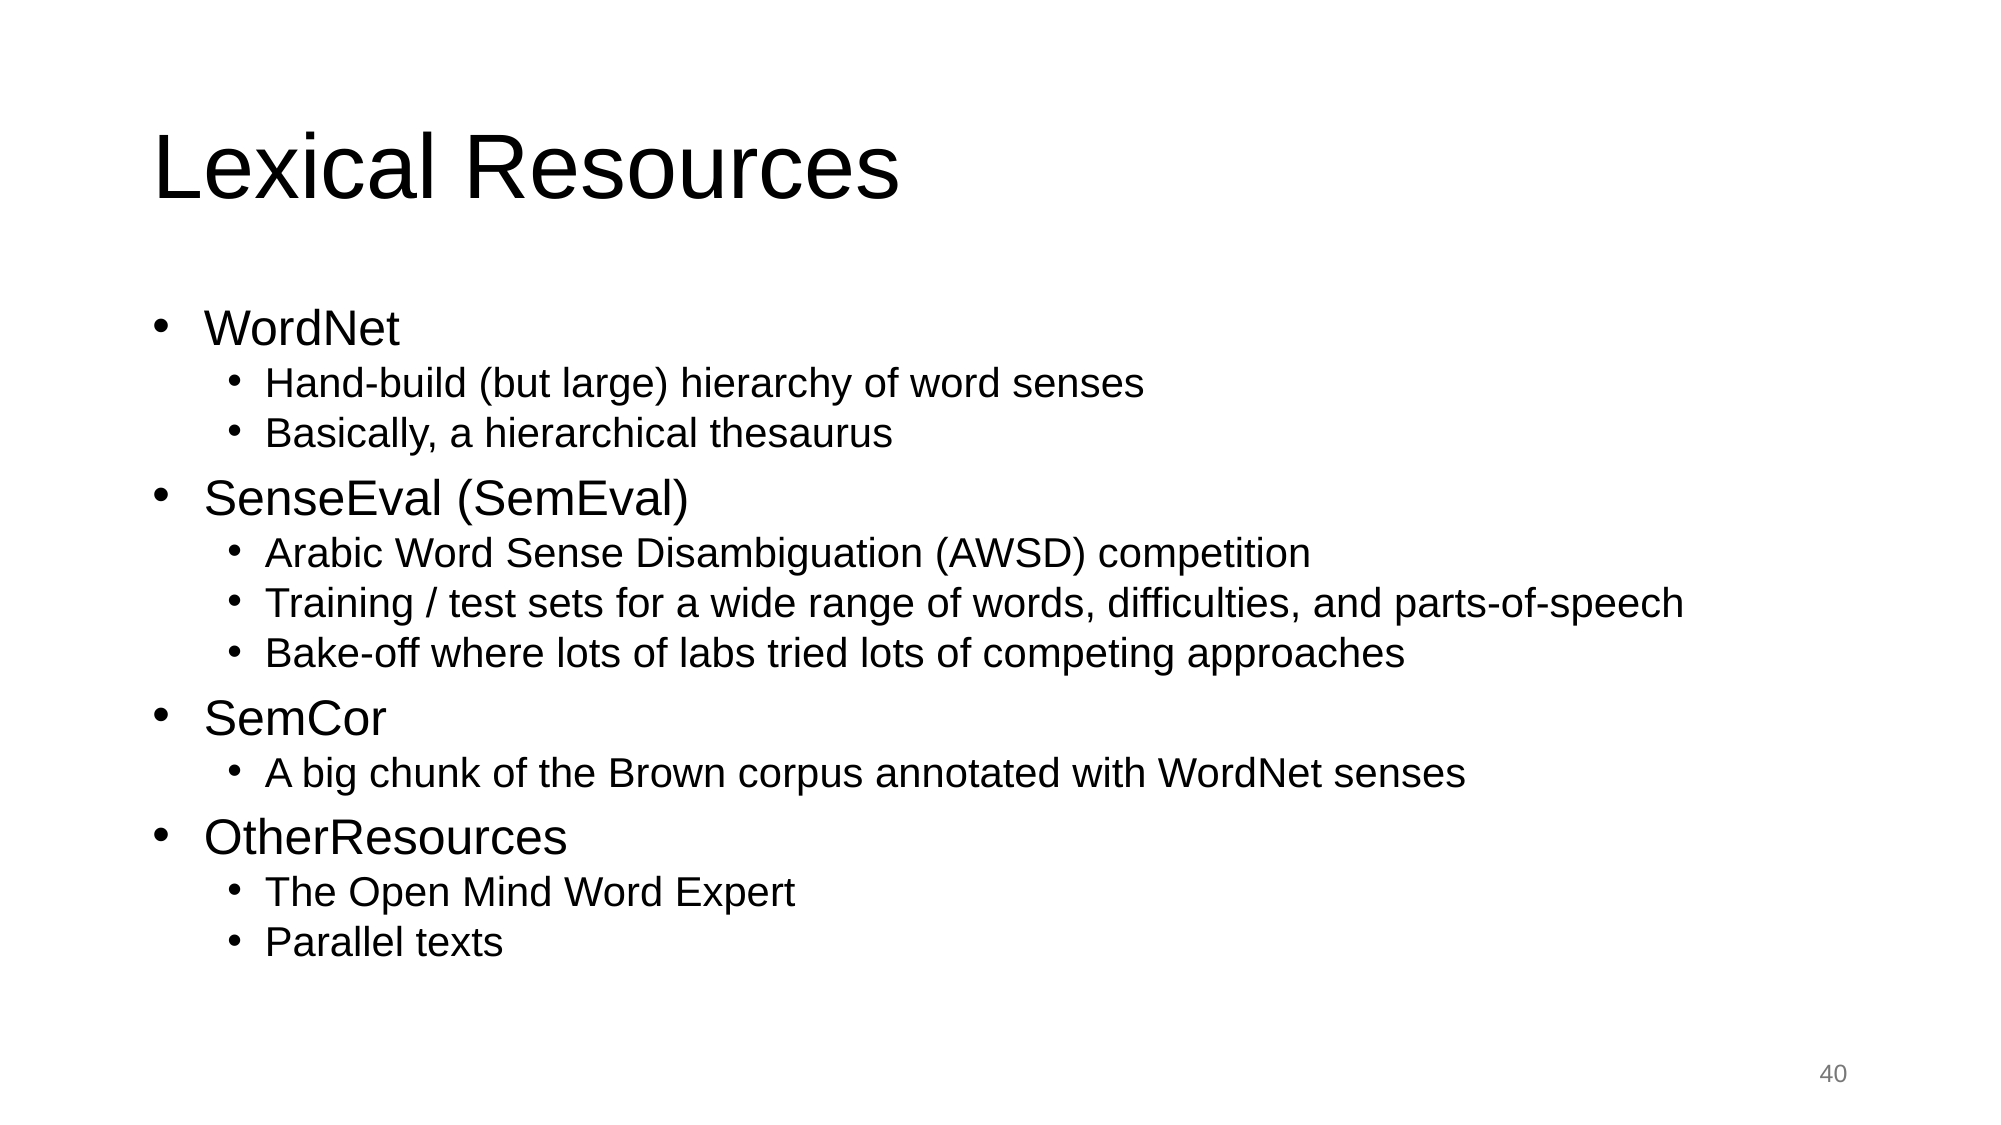

# Lexical Resources
 WordNet
Hand-build (but large) hierarchy of word senses
Basically, a hierarchical thesaurus
 SenseEval (SemEval)
Arabic Word Sense Disambiguation (AWSD) competition
Training / test sets for a wide range of words, difficulties, and parts-of-speech
Bake-off where lots of labs tried lots of competing approaches
 SemCor
A big chunk of the Brown corpus annotated with WordNet senses
 OtherResources
The Open Mind Word Expert
Parallel texts
40